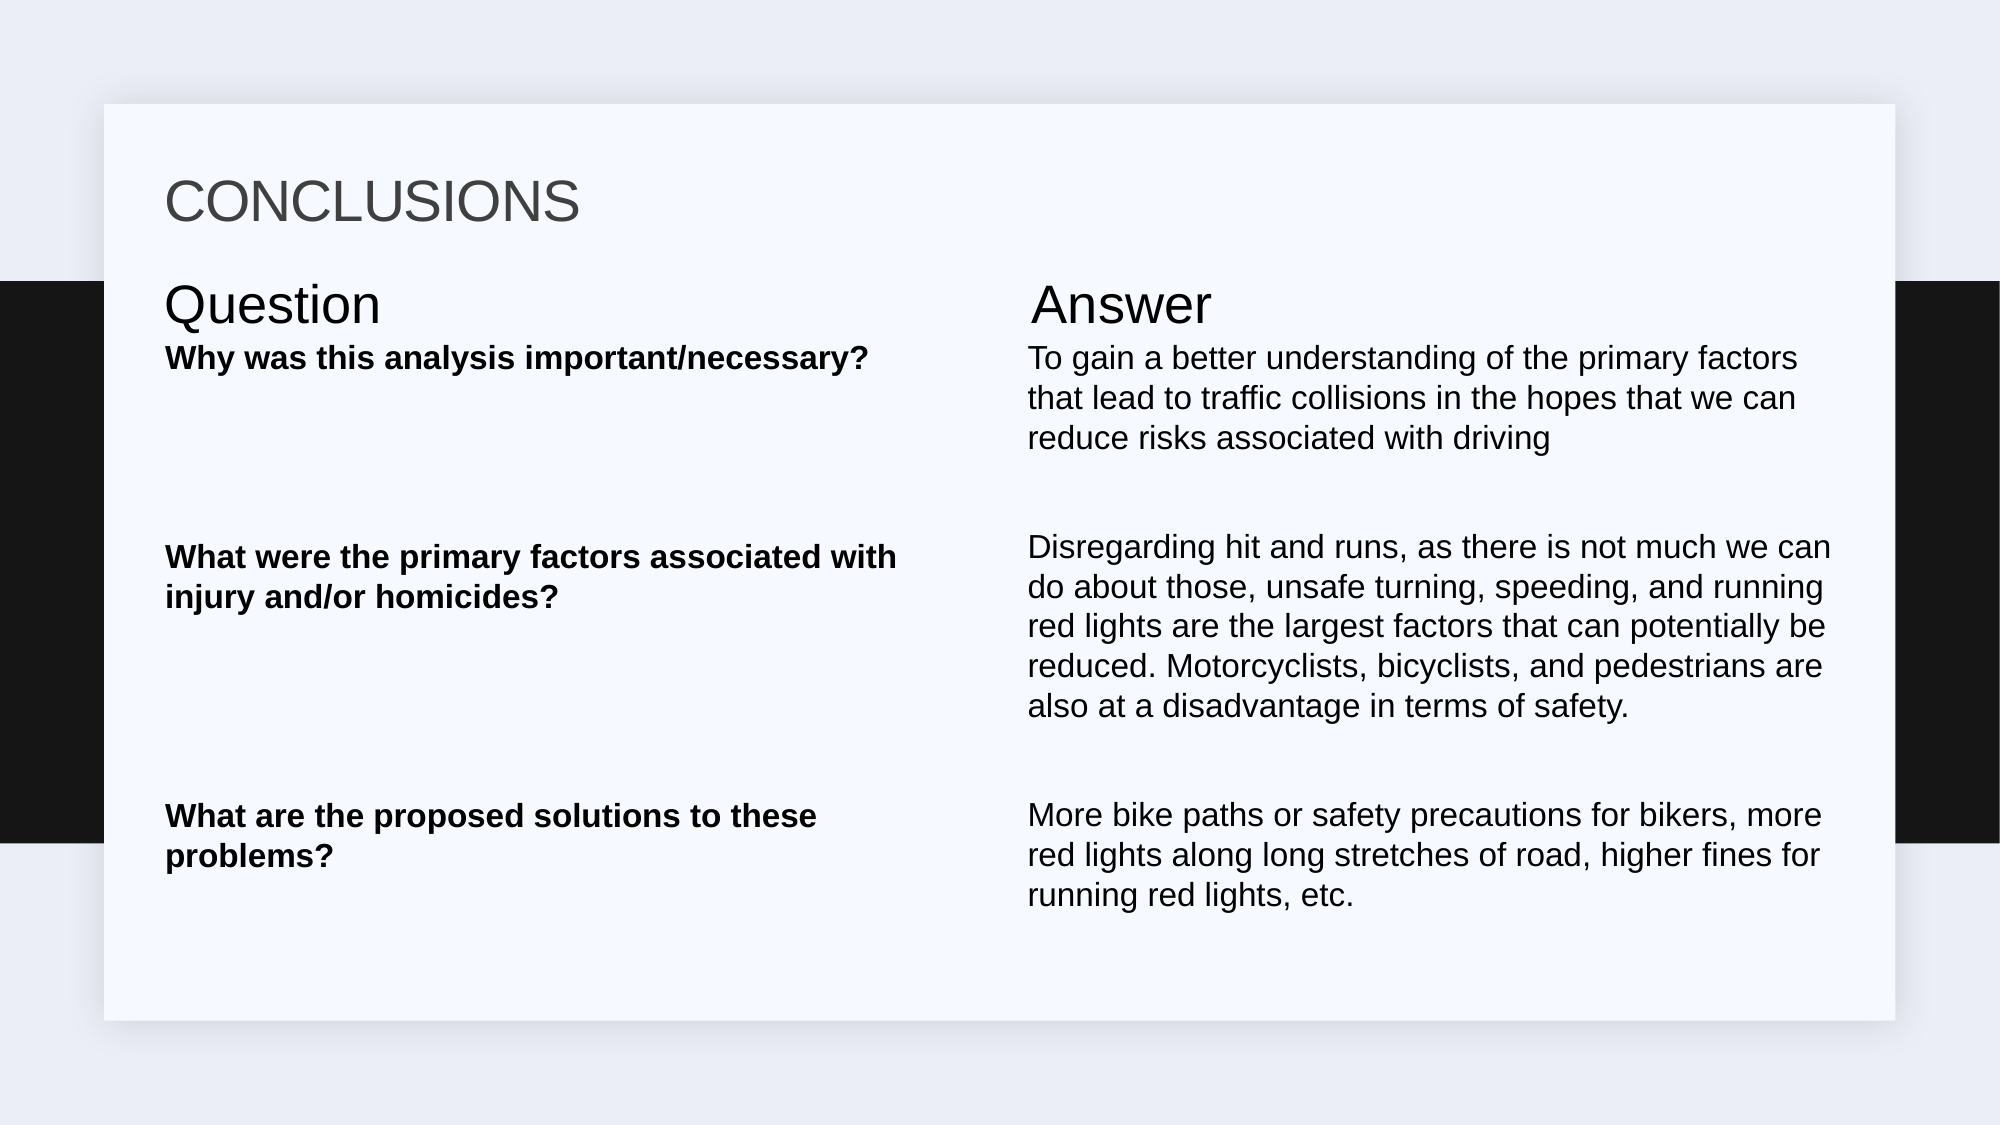

# CONCLUSIONS
Question				        Answer
Why was this analysis important/necessary?
What were the primary factors associated with injury and/or homicides?
What are the proposed solutions to these problems?

To gain a better understanding of the primary factors that lead to traffic collisions in the hopes that we can reduce risks associated with driving
Disregarding hit and runs, as there is not much we can do about those, unsafe turning, speeding, and running red lights are the largest factors that can potentially be reduced. Motorcyclists, bicyclists, and pedestrians are also at a disadvantage in terms of safety.
More bike paths or safety precautions for bikers, more red lights along long stretches of road, higher fines for running red lights, etc.